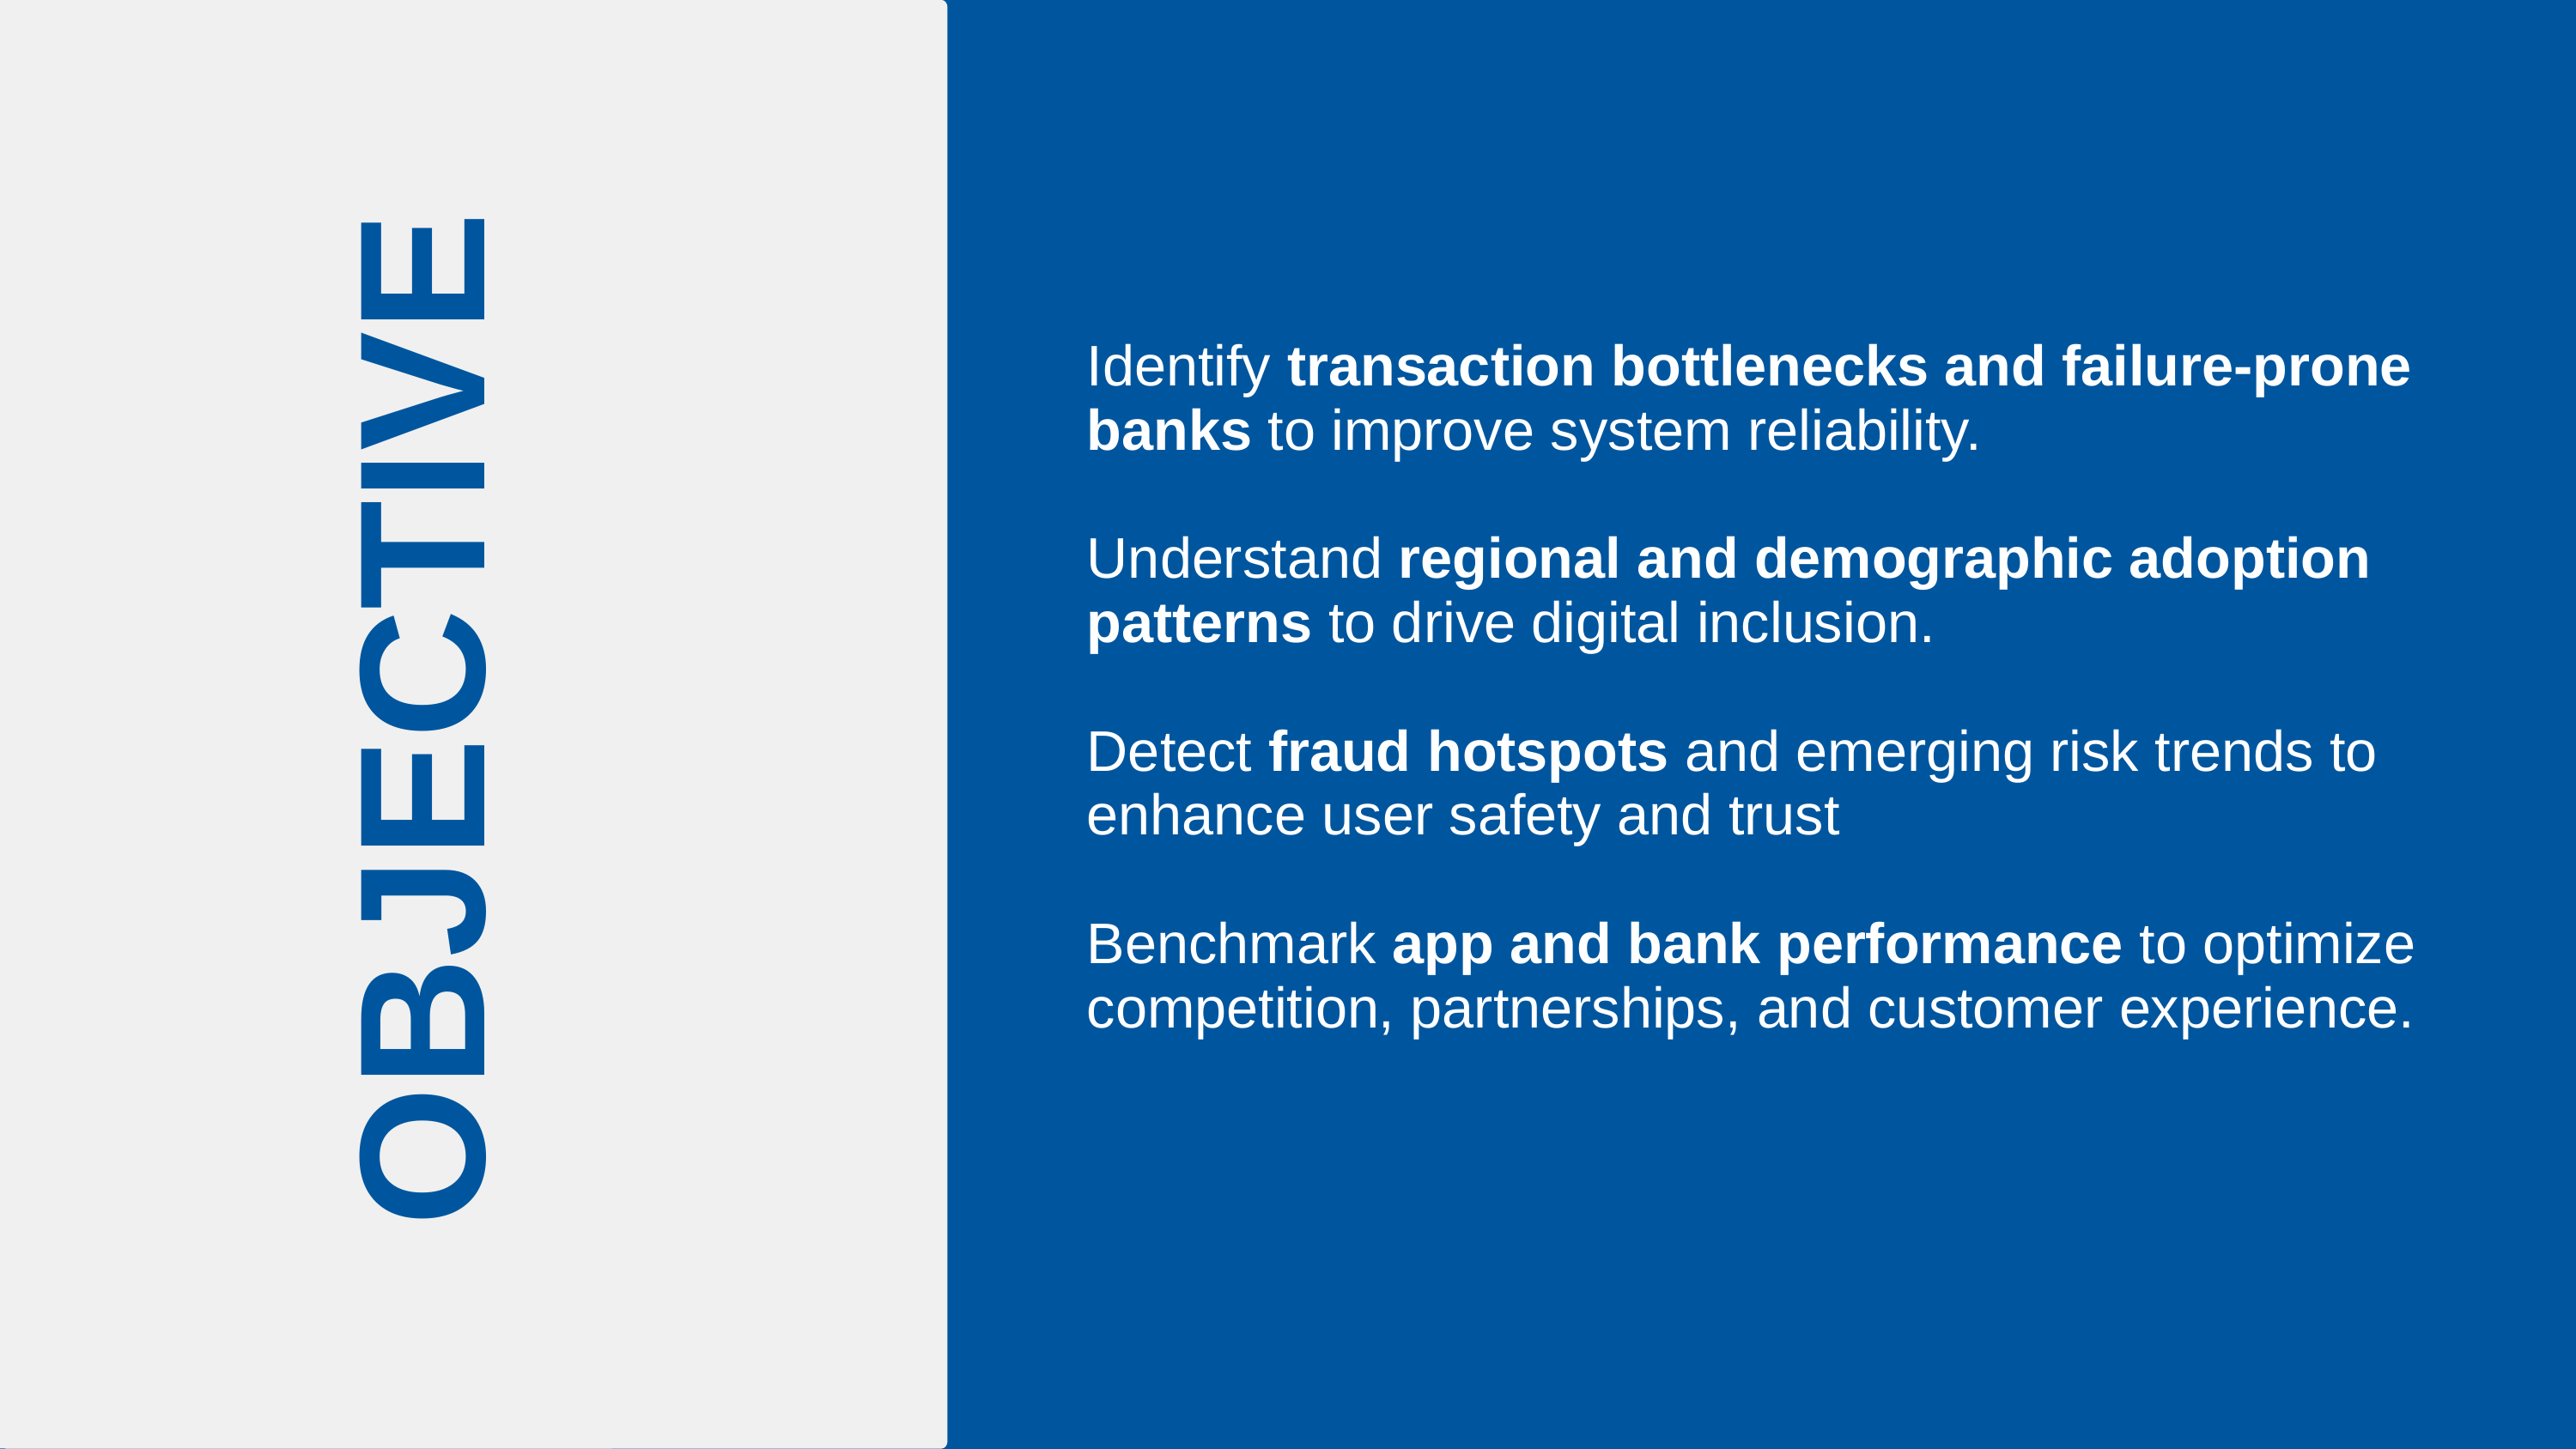

| Identify transaction bottlenecks and failure-prone banks to improve system reliability. Understand regional and demographic adoption patterns to drive digital inclusion. Detect fraud hotspots and emerging risk trends to enhance user safety and trust Benchmark app and bank performance to optimize competition, partnerships, and customer experience. |  |
| --- | --- |
|  |  |
|  |  |
|  |  |
|  |  |
|  |  |
|  |  |
OBJECTIVE